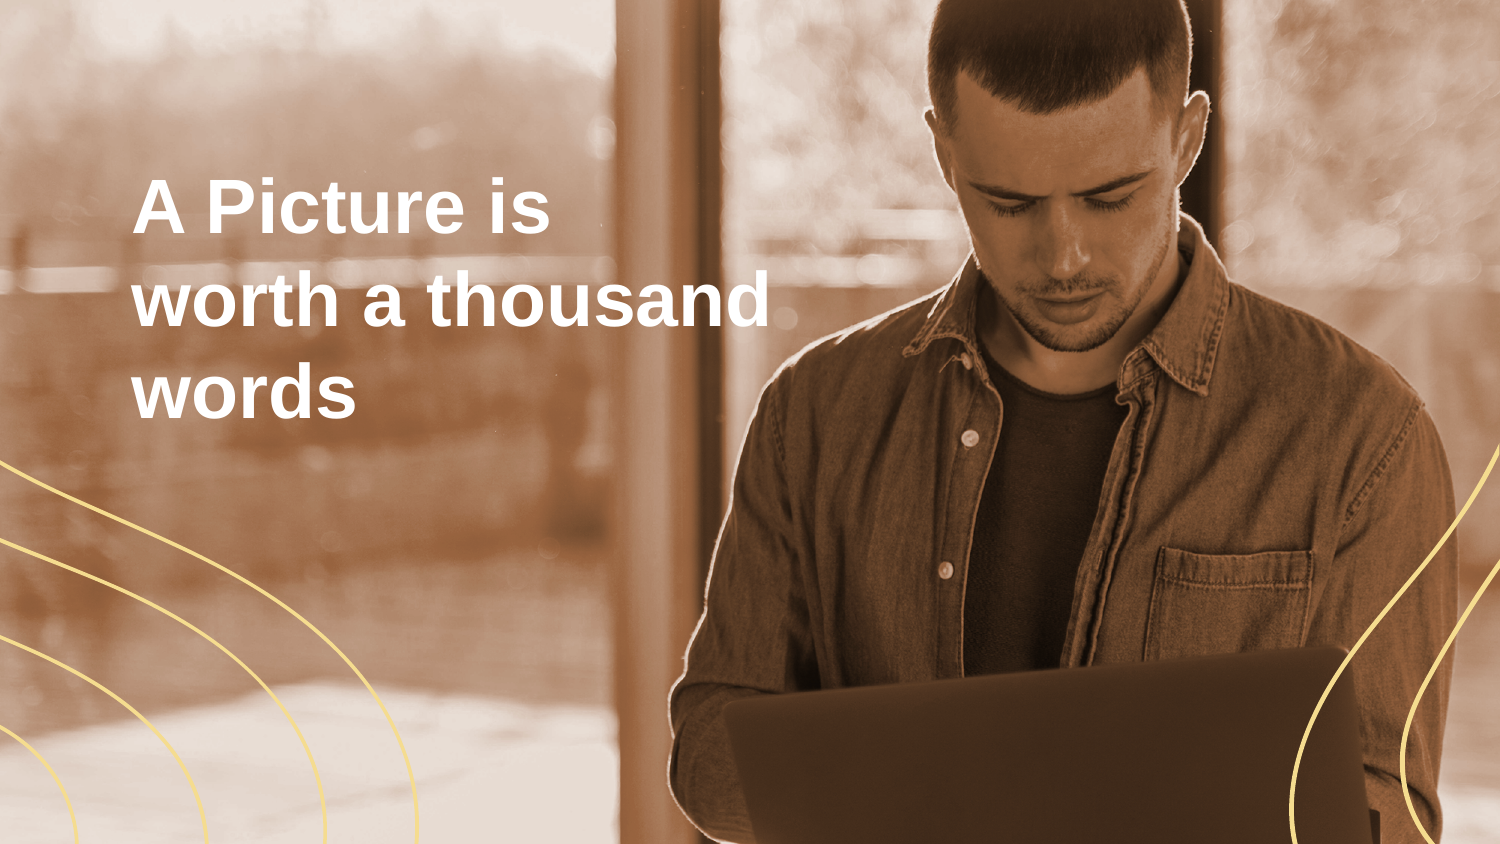

A Picture is worth a thousand words